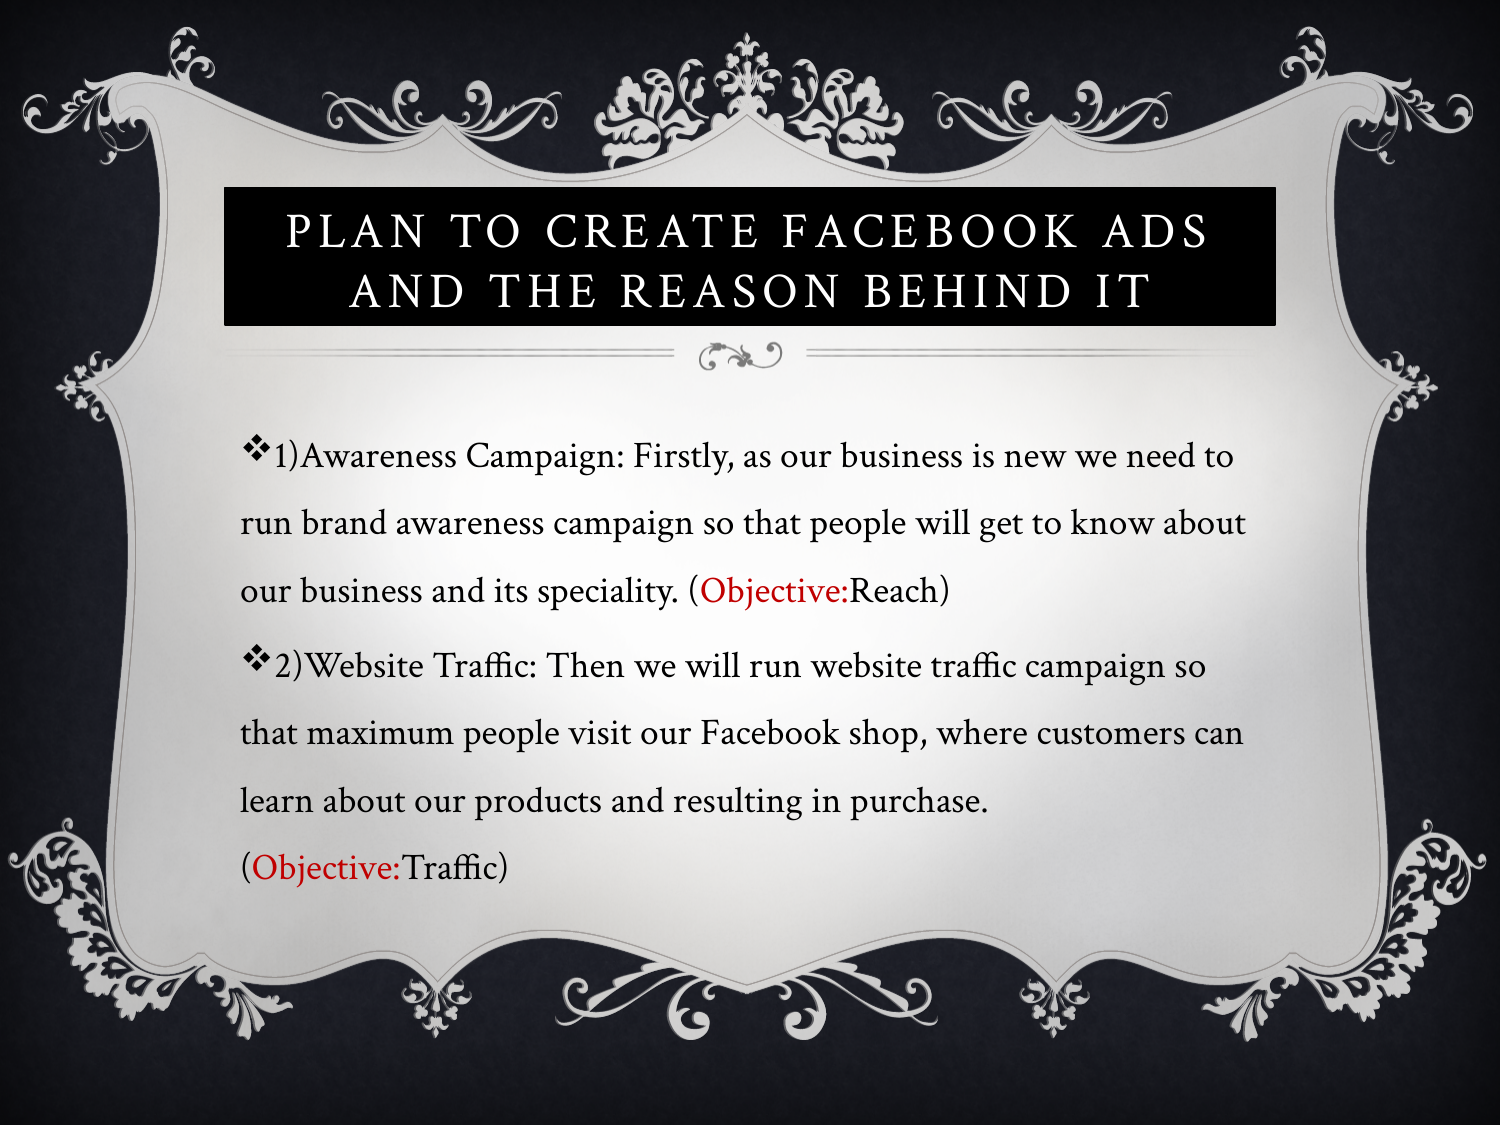

# Plan to create Facebook ads and the reason behind it
1)Awareness Campaign: Firstly, as our business is new we need to run brand awareness campaign so that people will get to know about our business and its speciality. (Objective:Reach)
2)Website Traffic: Then we will run website traffic campaign so that maximum people visit our Facebook shop, where customers can learn about our products and resulting in purchase. (Objective:Traffic)